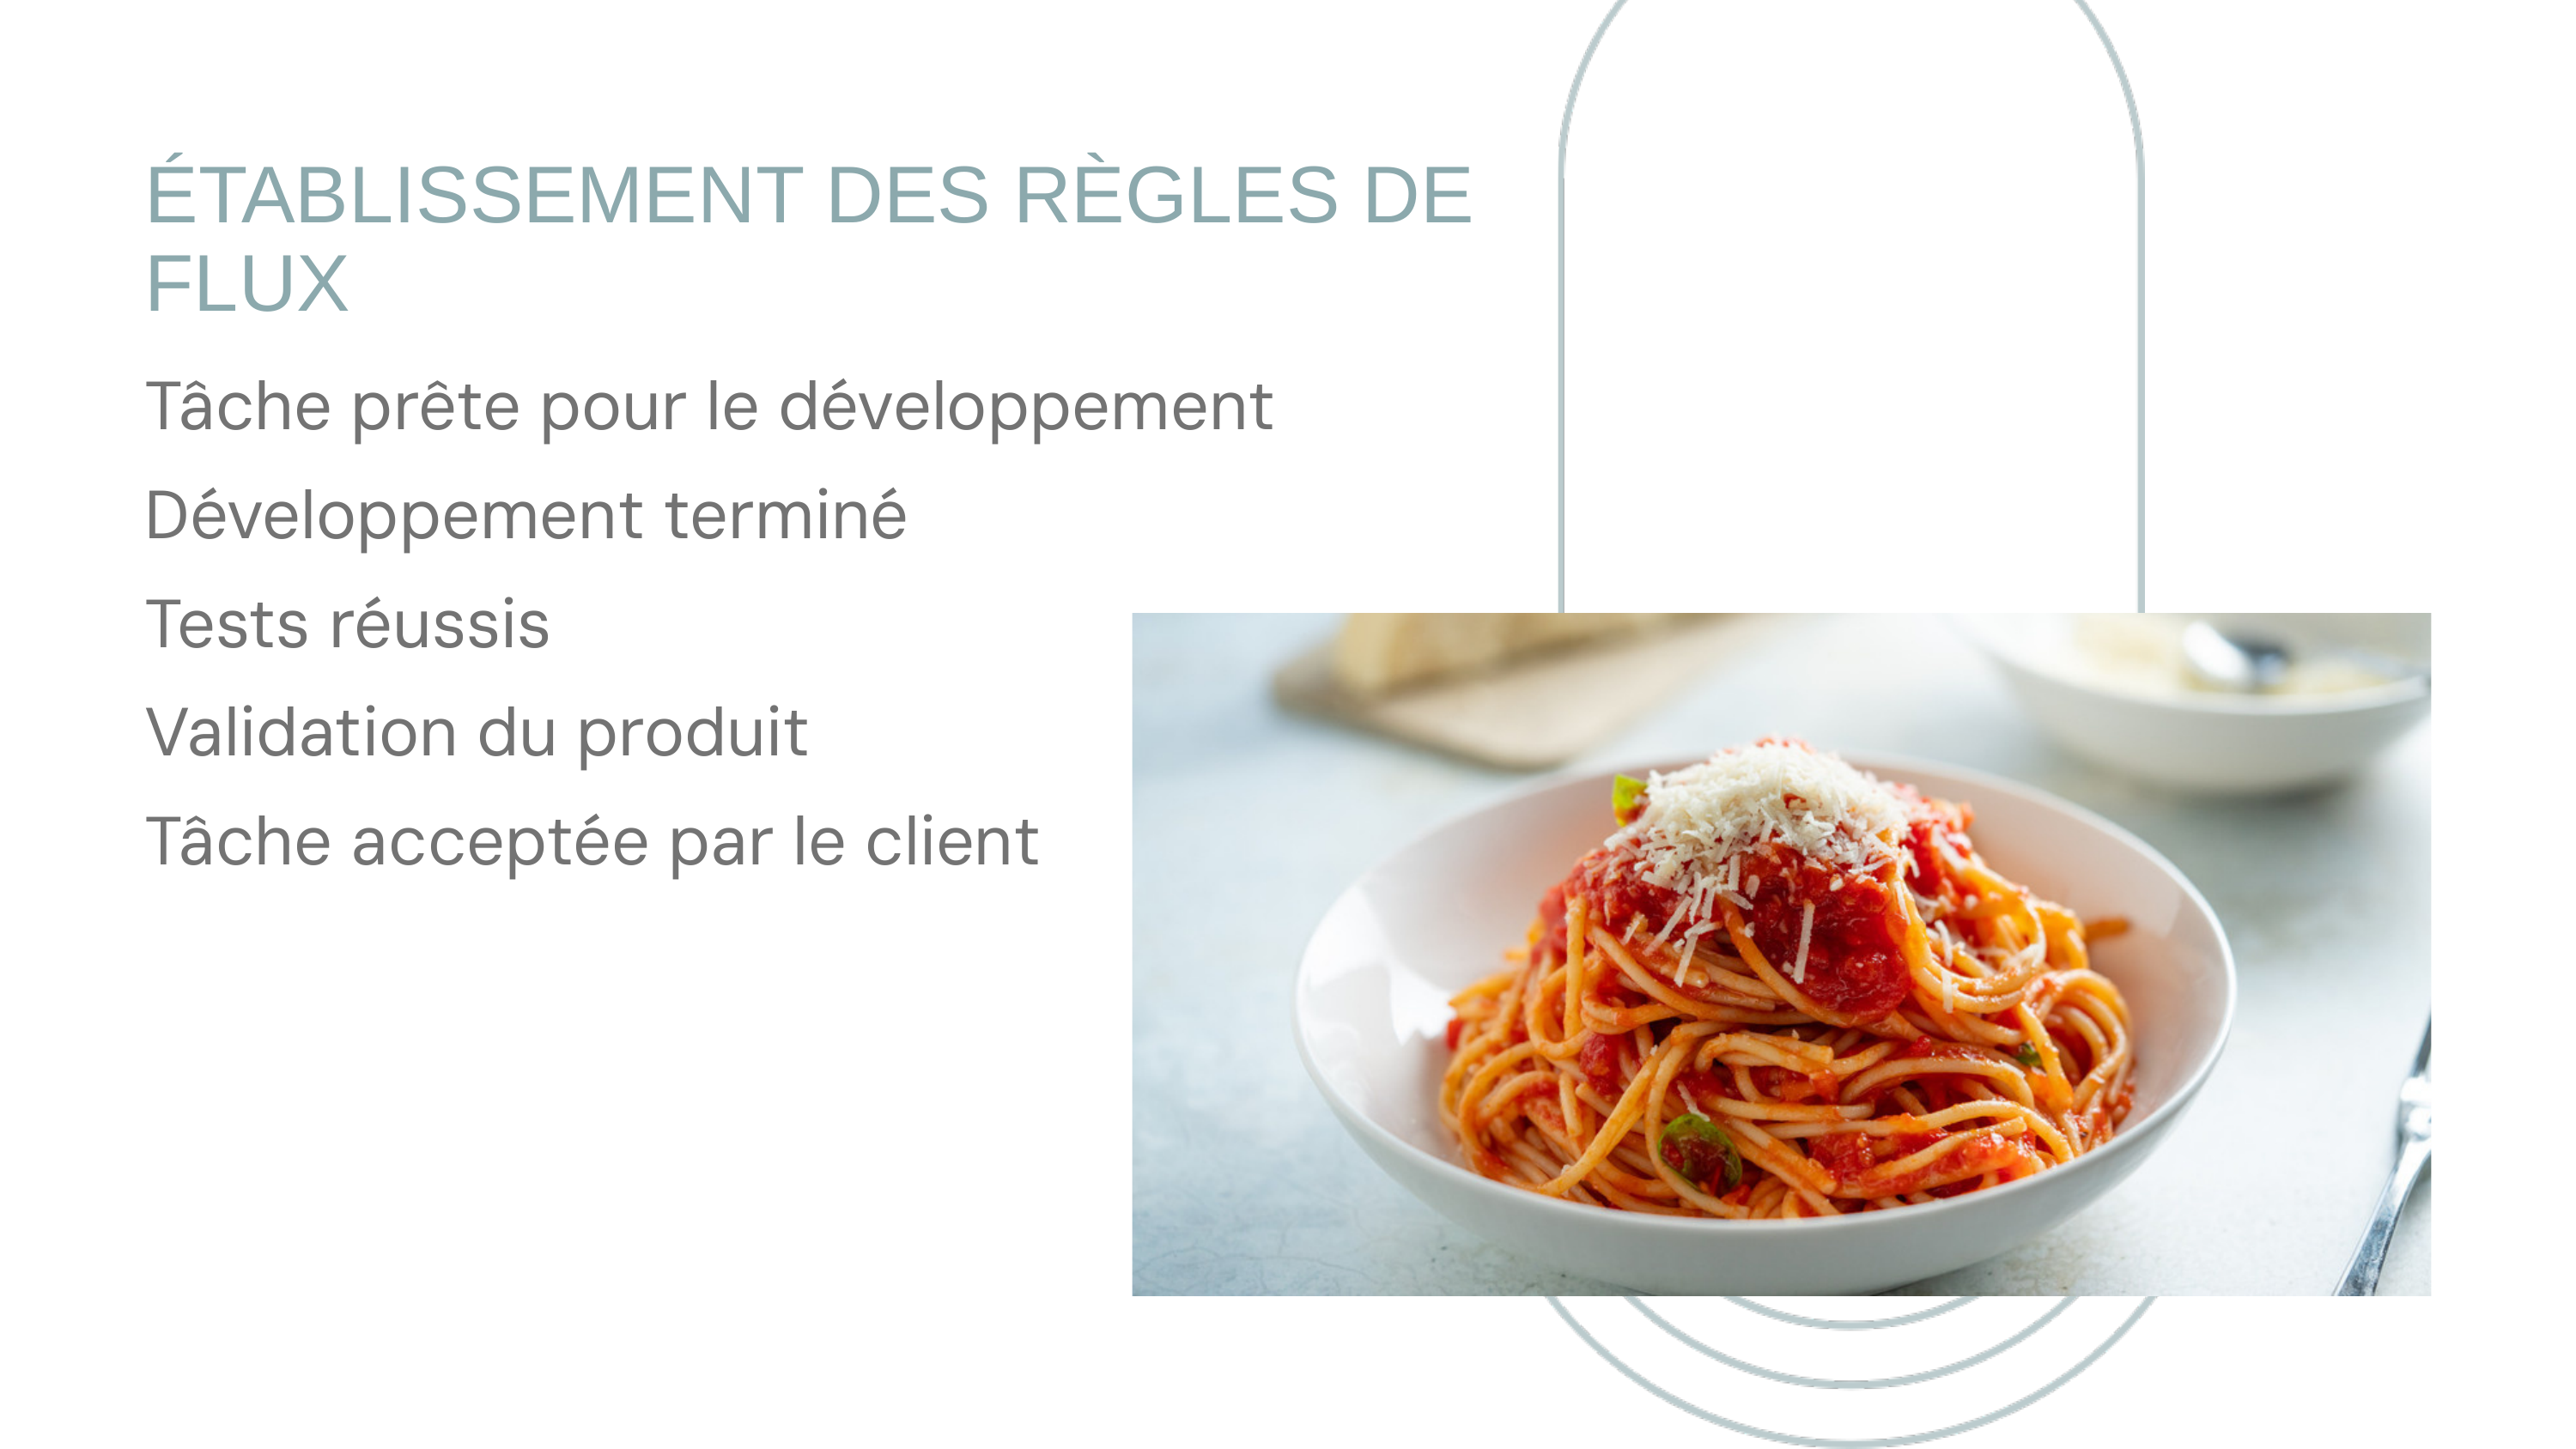

ÉTABLISSEMENT DES RÈGLES DE FLUX
Tâche prête pour le développement
Développement terminé
Tests réussis
Validation du produit
Tâche acceptée par le client